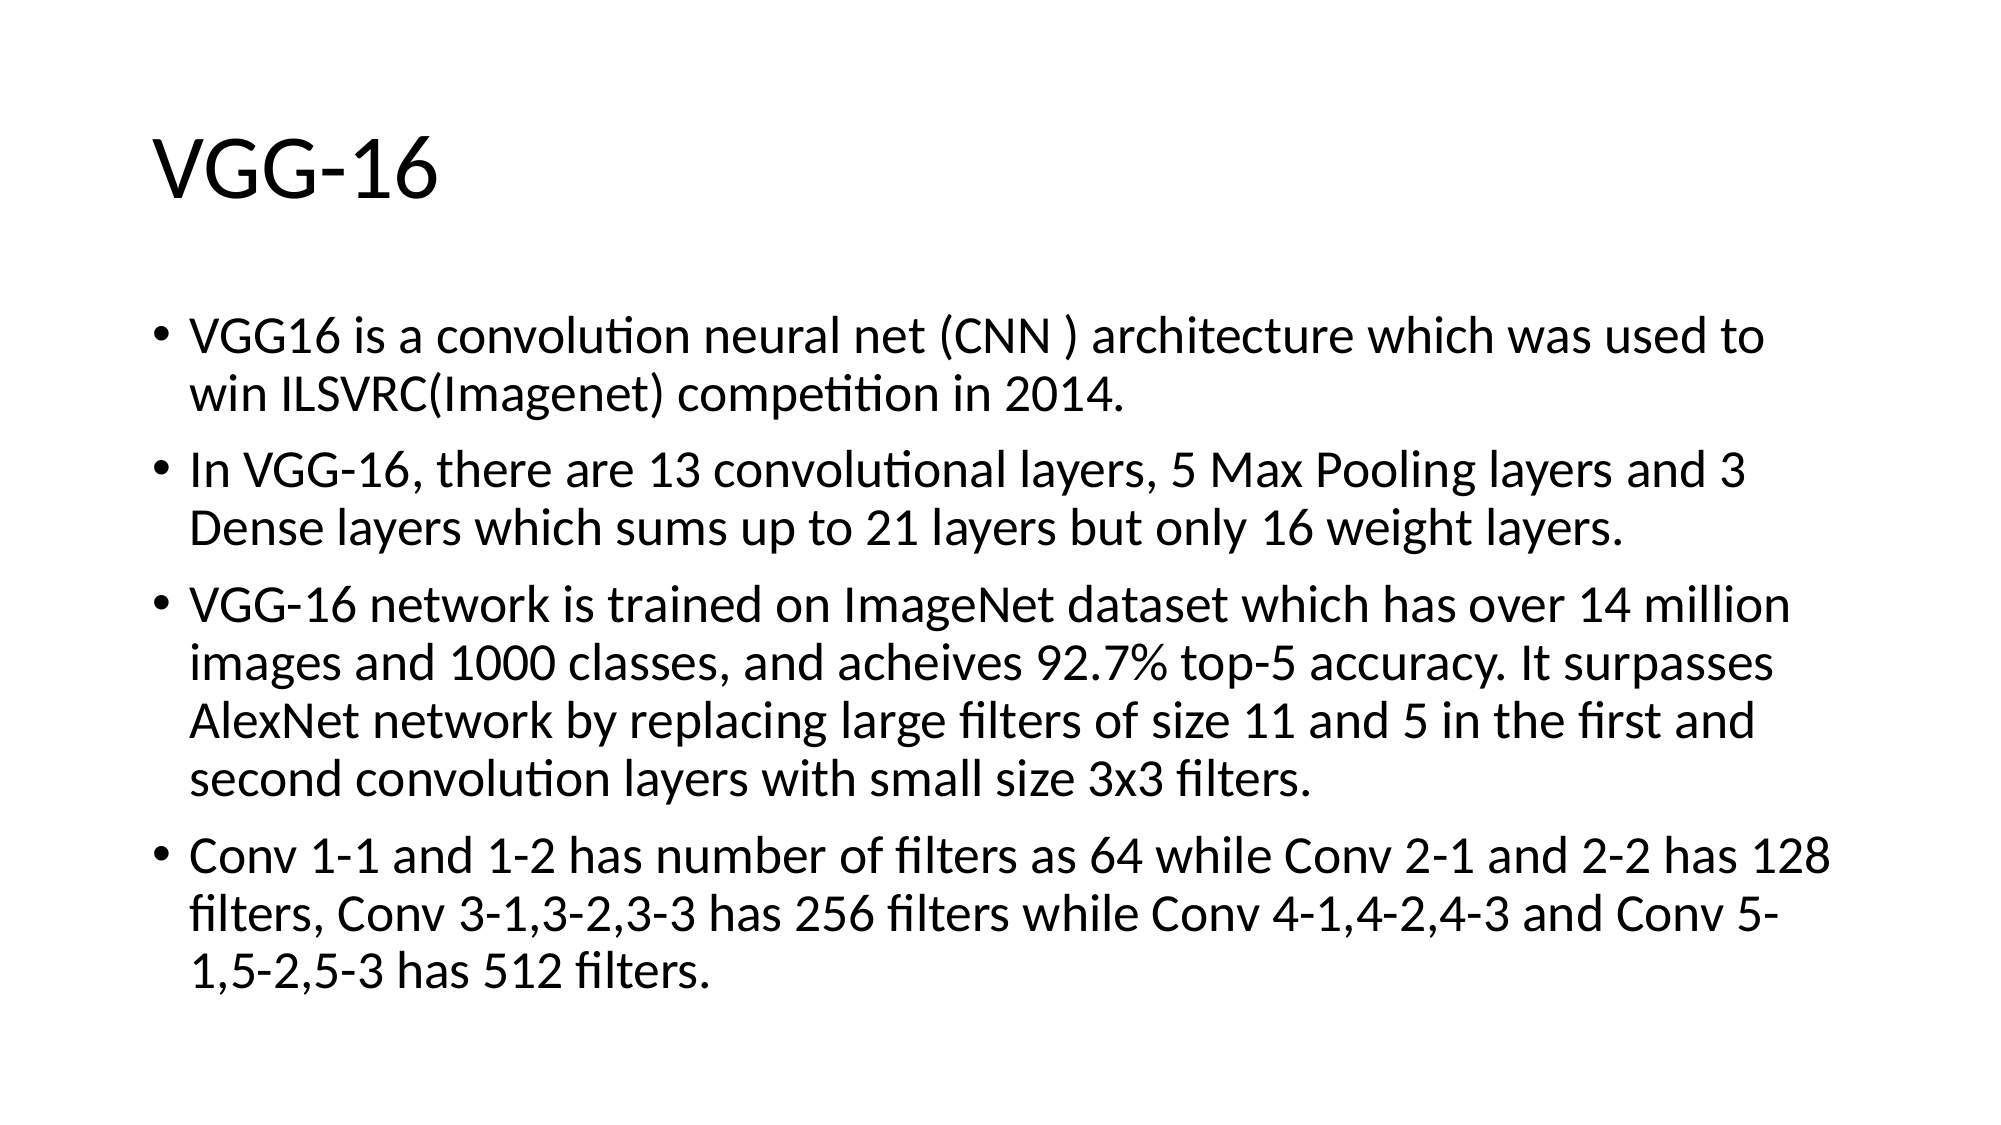

# VGG-16
VGG16 is a convolution neural net (CNN ) architecture which was used to win ILSVRC(Imagenet) competition in 2014.
In VGG-16, there are 13 convolutional layers, 5 Max Pooling layers and 3 Dense layers which sums up to 21 layers but only 16 weight layers.
VGG-16 network is trained on ImageNet dataset which has over 14 million images and 1000 classes, and acheives 92.7% top-5 accuracy. It surpasses AlexNet network by replacing large filters of size 11 and 5 in the first and second convolution layers with small size 3x3 filters.
Conv 1-1 and 1-2 has number of filters as 64 while Conv 2-1 and 2-2 has 128 filters, Conv 3-1,3-2,3-3 has 256 filters while Conv 4-1,4-2,4-3 and Conv 5-1,5-2,5-3 has 512 filters.